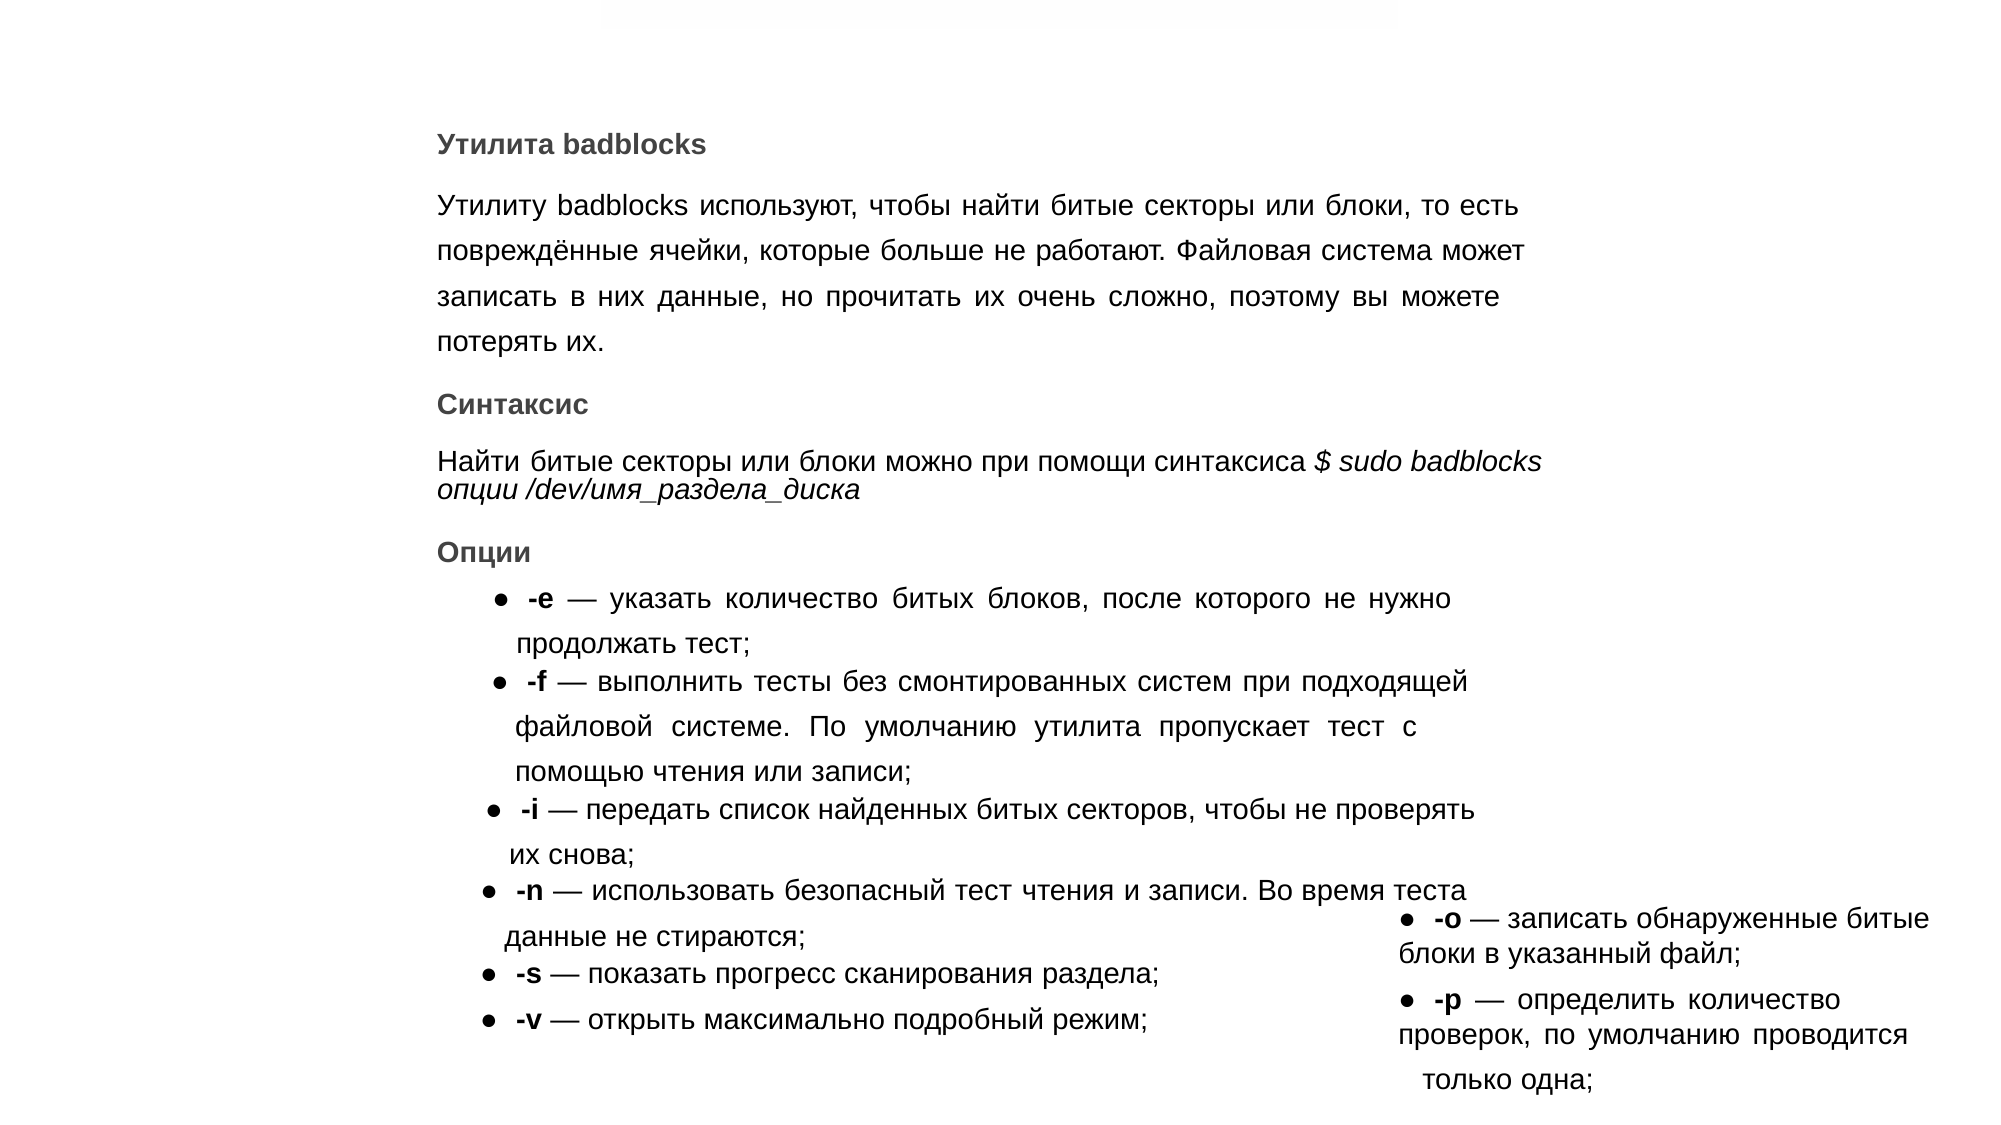

Утилита badblocks
Утилиту badblocks используют, чтобы найти битые секторы или блоки, то есть
повреждённые ячейки, которые больше не работают. Файловая система может
записать в них данные, но прочитать их очень сложно, поэтому вы можете
потерять их.
Синтаксис
Найти битые секторы или блоки можно при помощи синтаксиса $ sudo badblocks
опции /dev/имя_раздела_диска
Опции
● -e — указать количество битых блоков, после которого не нужно
продолжать тест;
● -f — выполнить тесты без смонтированных систем при подходящей
файловой системе. По умолчанию утилита пропускает тест с
помощью чтения или записи;
● -i — передать список найденных битых секторов, чтобы не проверять
их снова;
● -n — использовать безопасный тест чтения и записи. Во время теста
данные не стираются;
● -o — записать обнаруженные битые блоки в указанный файл;
● -p — определить количество проверок, по умолчанию проводится
только одна;
● -s — показать прогресс сканирования раздела;
● -v — открыть максимально подробный режим;